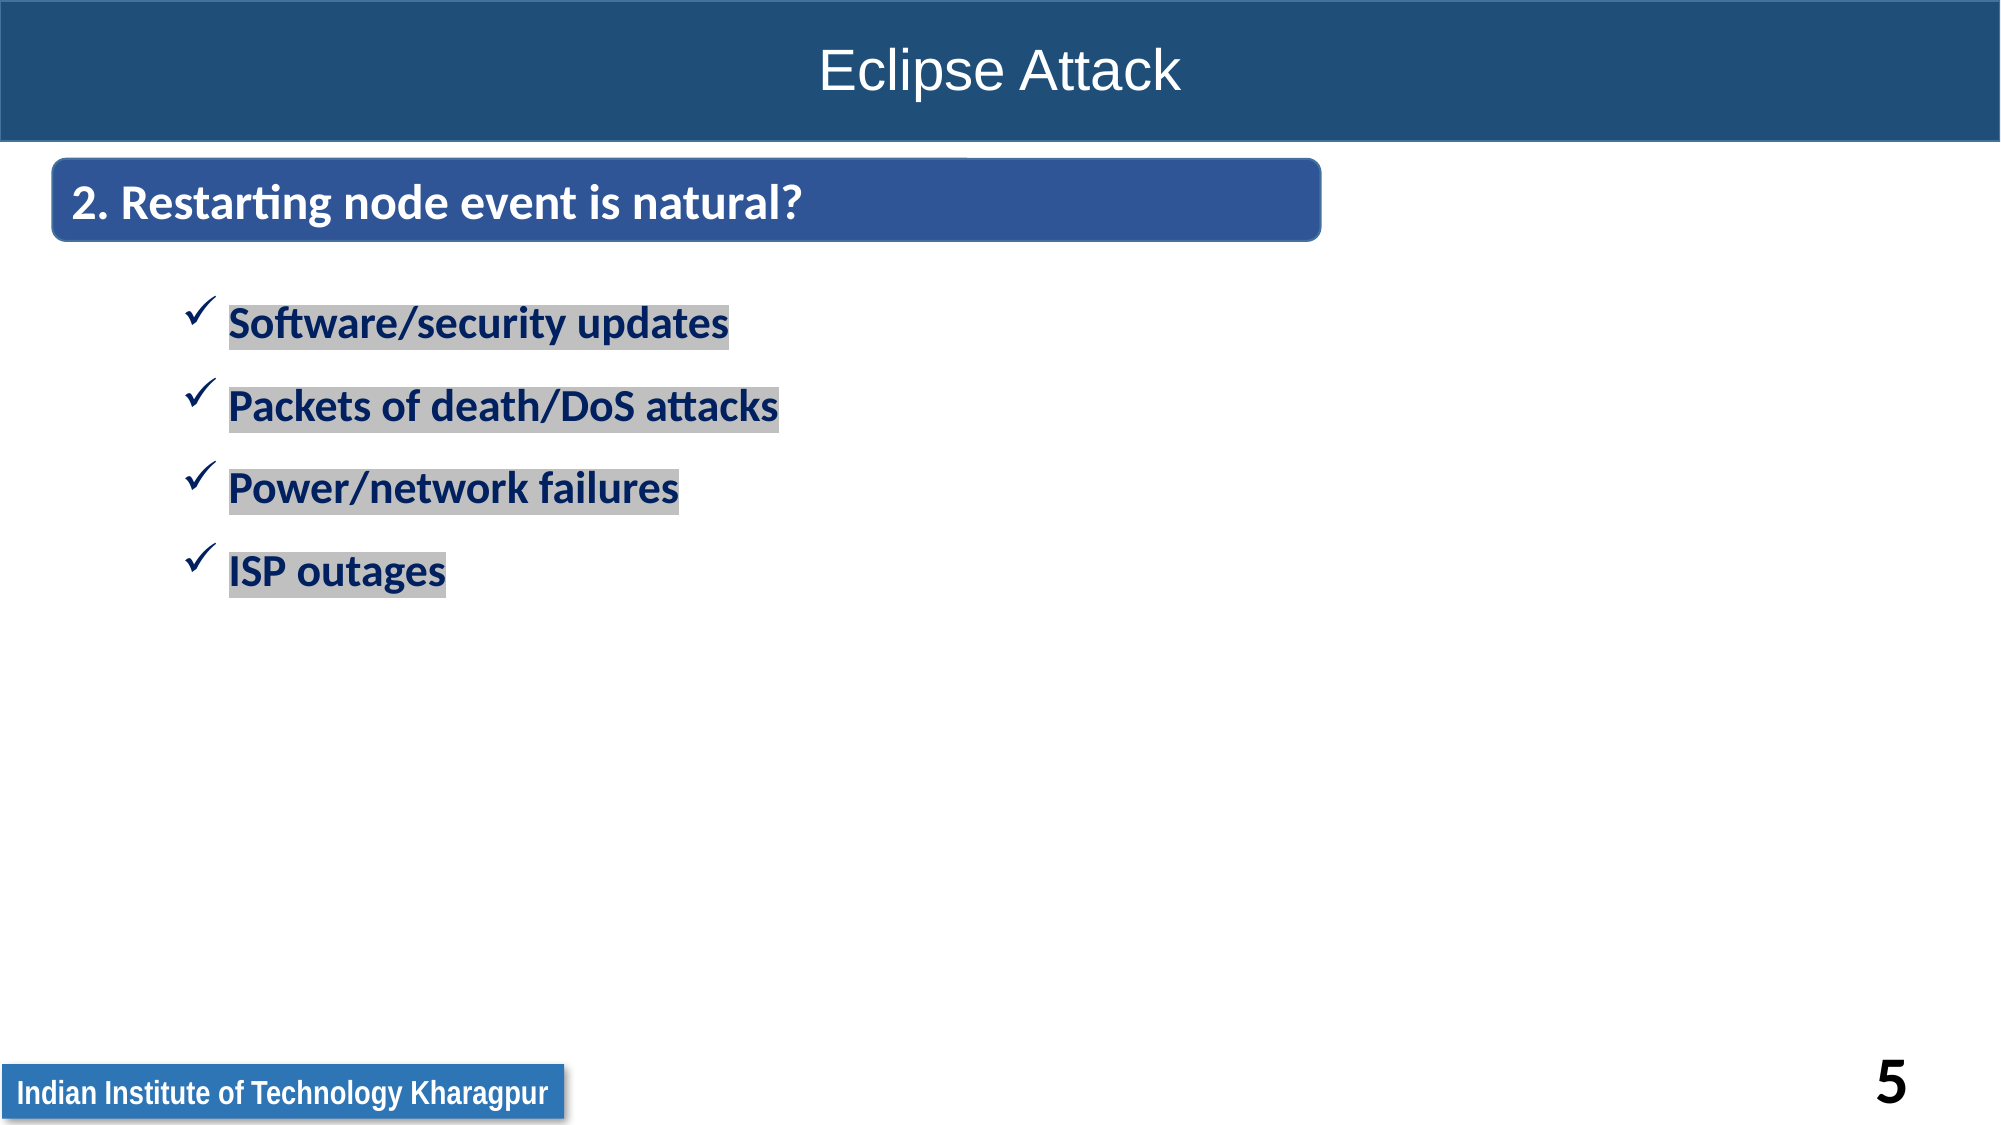

# Eclipse Attack
2. Restarting node event is natural?
Software/security updates
Packets of death/DoS attacks
Power/network failures
ISP outages
5